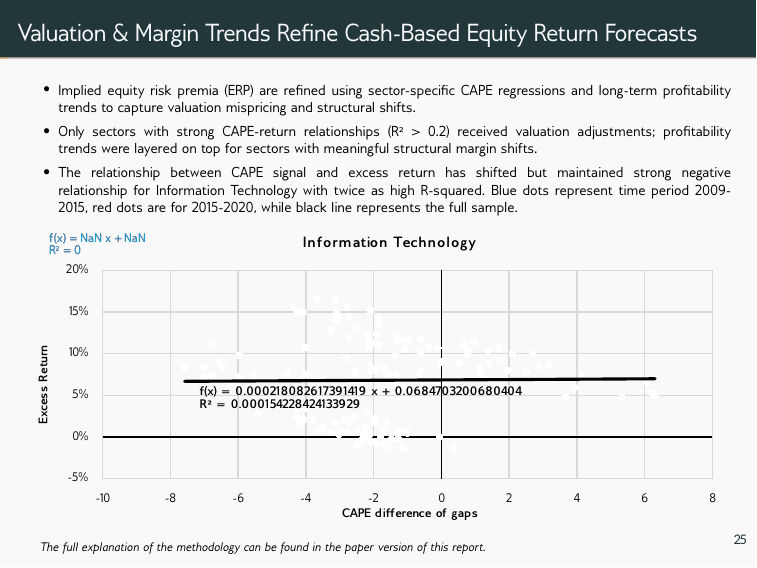

# Valuation & Margin Trends Refine Cash-Based Equity Return Forecasts

Implied equity risk premia (ERP) are refined using sector-specific CAPE regressions and long-term profitability trends to capture valuation mispricing and structural shifts.
Only sectors with strong CAPE-return relationships (R² > 0.2) received valuation adjustments; profitability trends were layered on top for sectors with meaningful structural margin shifts.
The relationship between CAPE signal and excess return has shifted but maintained strong negative relationship for Information Technology with twice as high R-squared. Blue dots represent time period 2009-2015, red dots are for 2015-2020, while black line represents the full sample.

### Chart: Information Technology

| Category |  |  |  |
|---|---|---|---|
25
The full explanation of the methodology can be found in the paper version of this report.